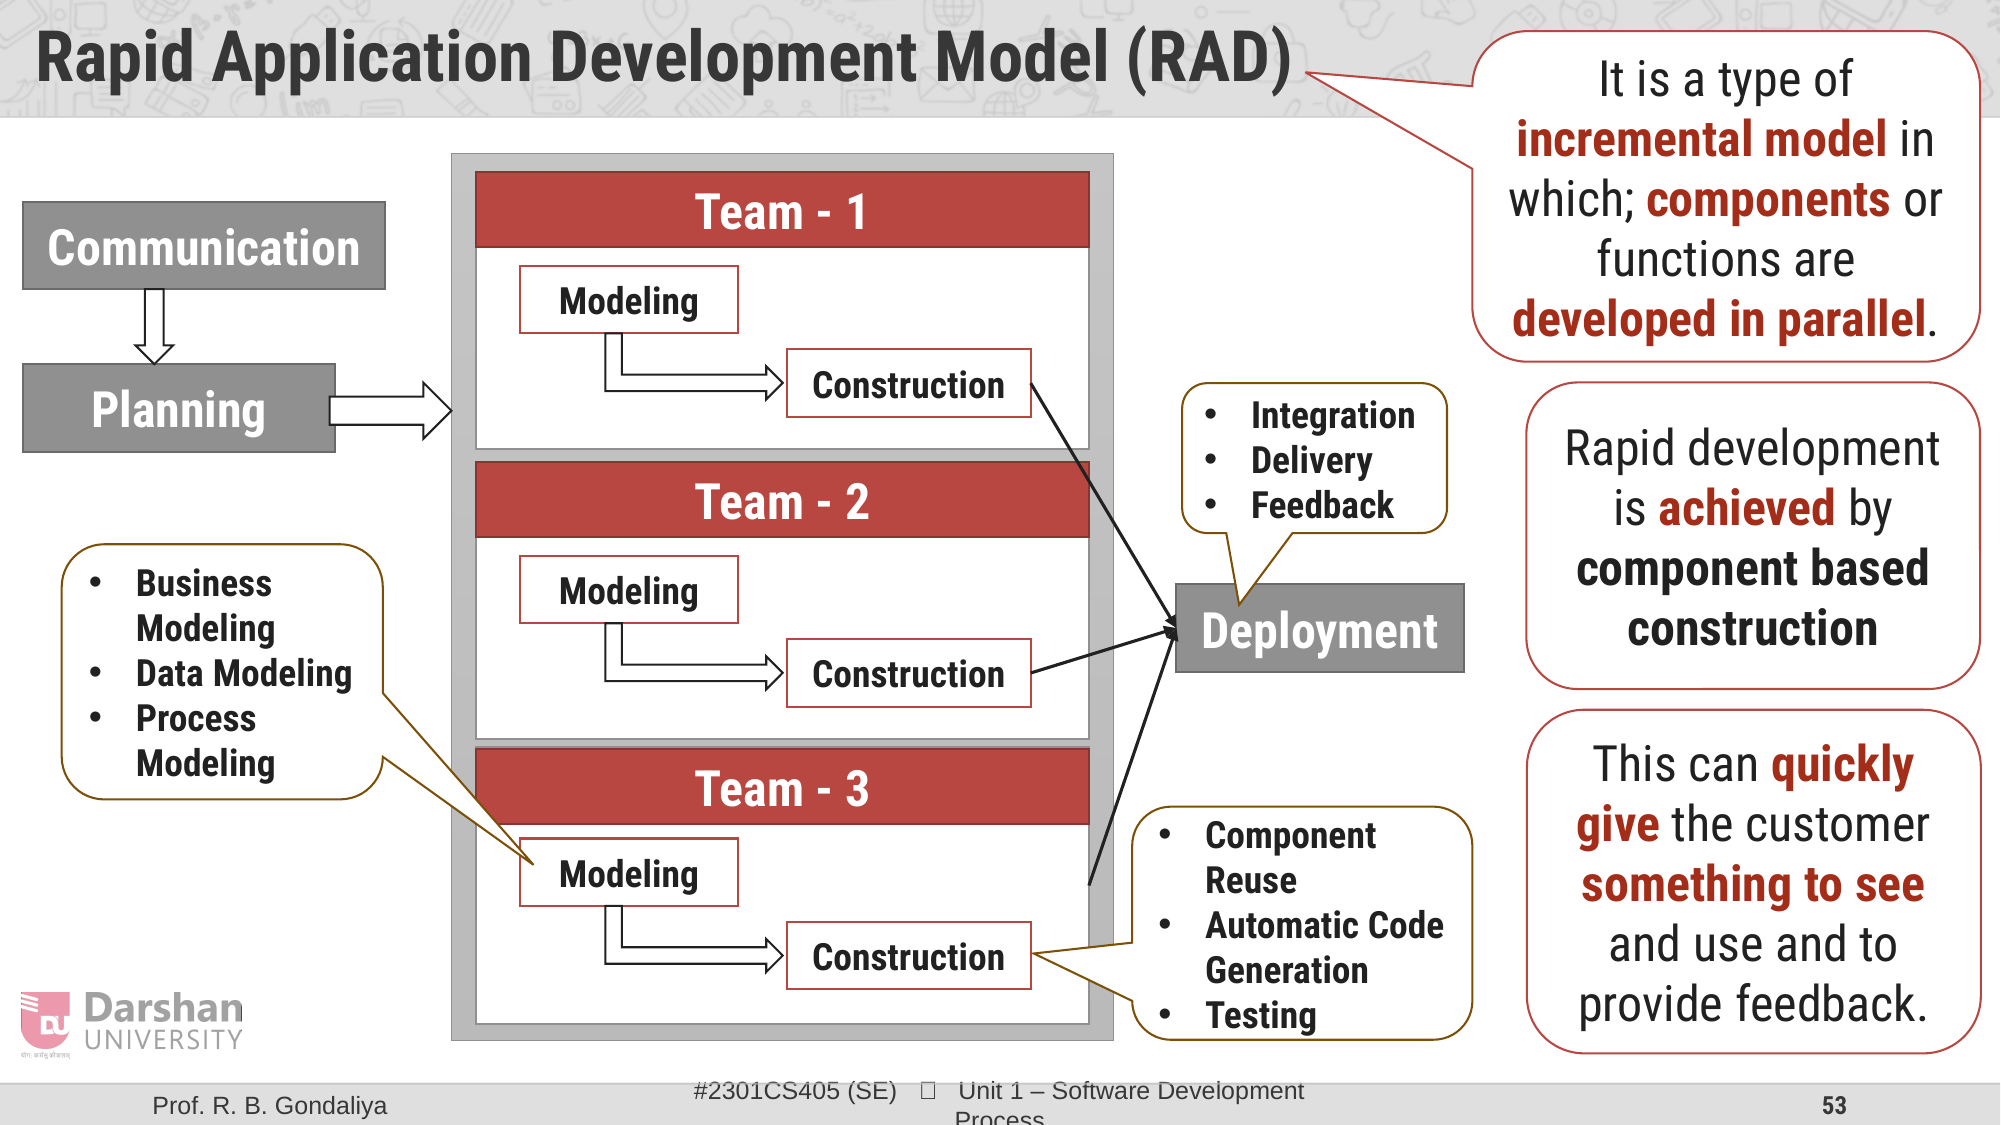

# Rapid Application Development Model (RAD)
It is a type of incremental model in which; components or functions are developed in parallel.

Team - 1
Communication
Modeling

Construction
Planning
Rapid development is achieved by component based construction

Integration
Delivery
Feedback

Team - 2
Business Modeling
Data Modeling
Process Modeling
Modeling

Deployment
Construction
This can quickly give the customer something to see and use and to provide feedback.

Team - 3
Component Reuse
Automatic Code Generation
Testing
Modeling

Construction